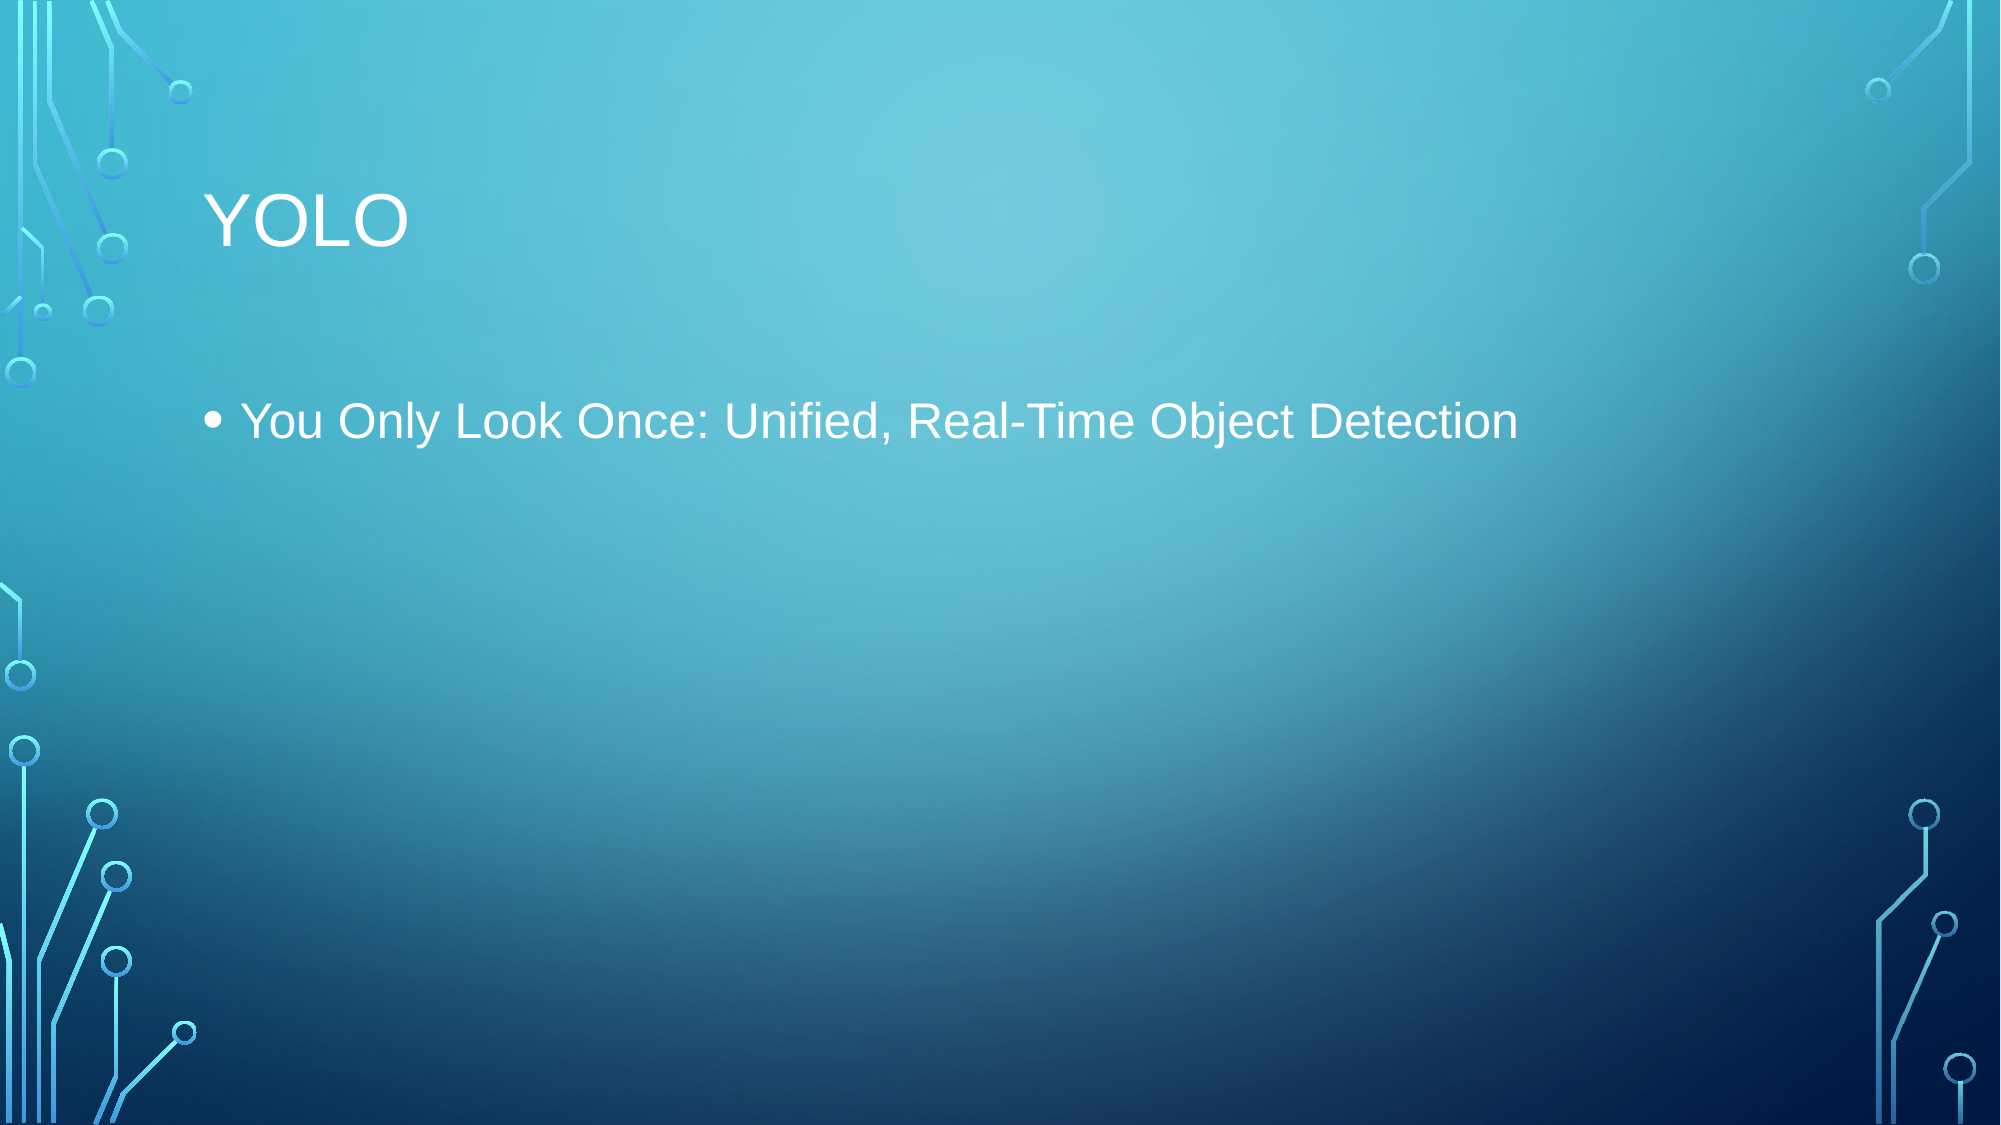

# YOLO
You Only Look Once: Unified, Real-Time Object Detection